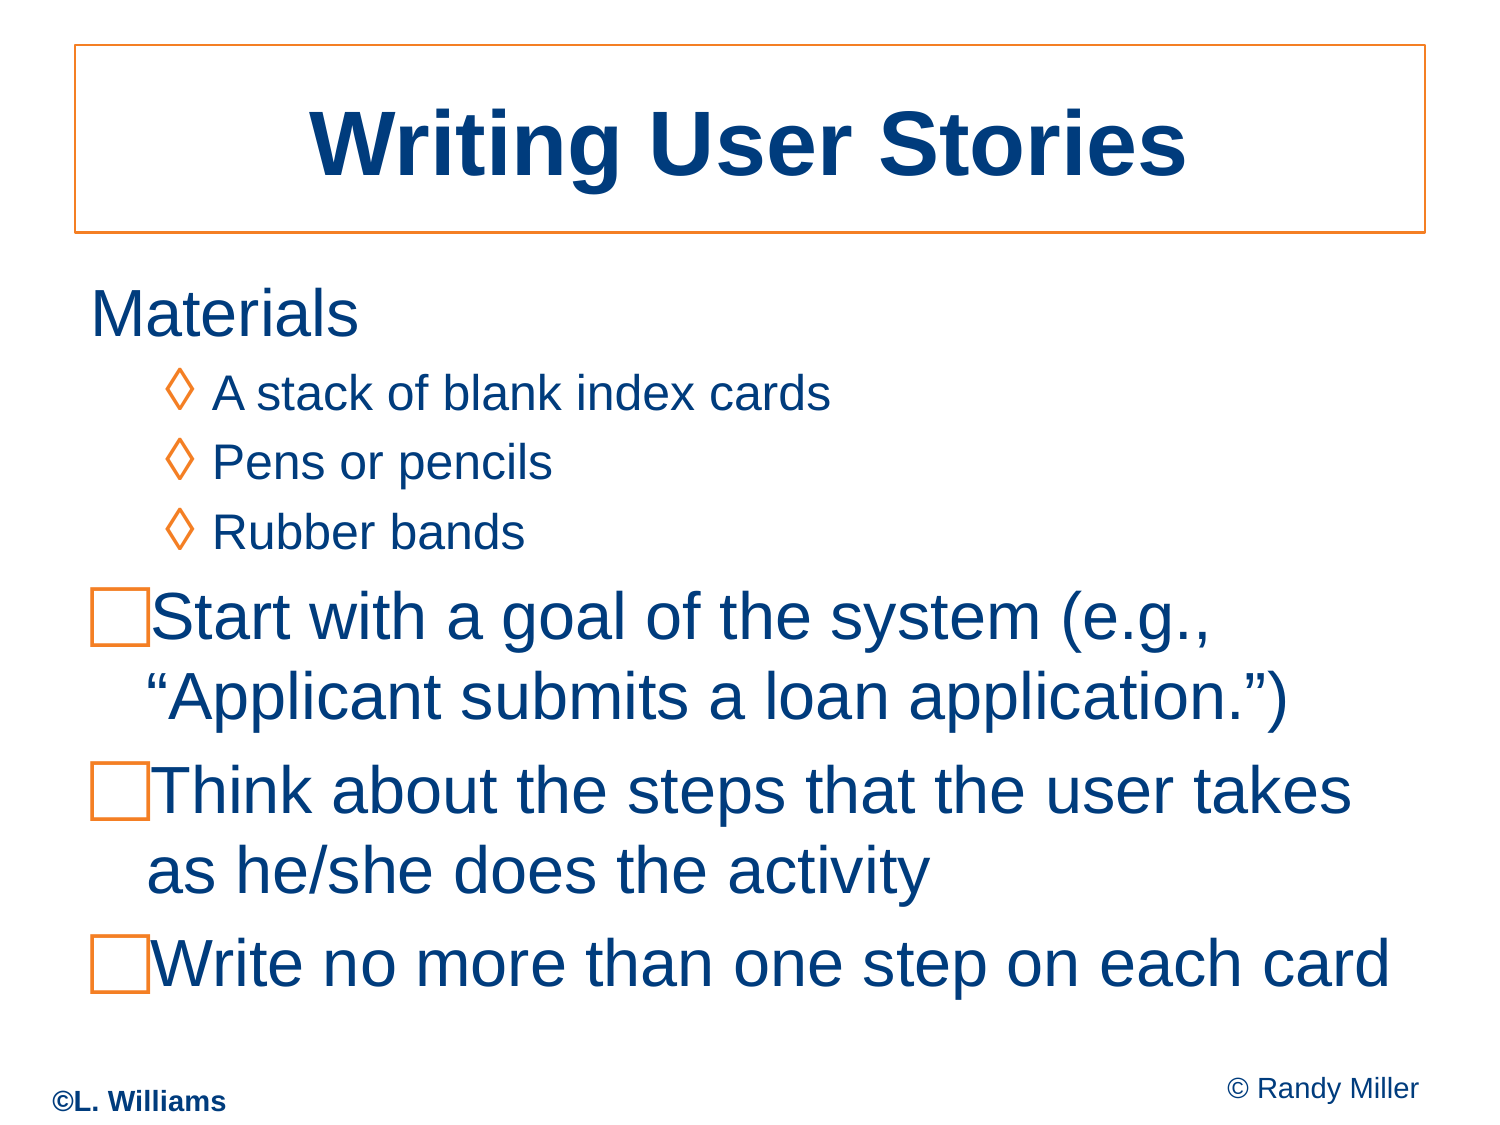

# Writing User Stories
Materials
A stack of blank index cards
Pens or pencils
Rubber bands
Start with a goal of the system (e.g., “Applicant submits a loan application.”)
Think about the steps that the user takes as he/she does the activity
Write no more than one step on each card
© Randy Miller
©L. Williams